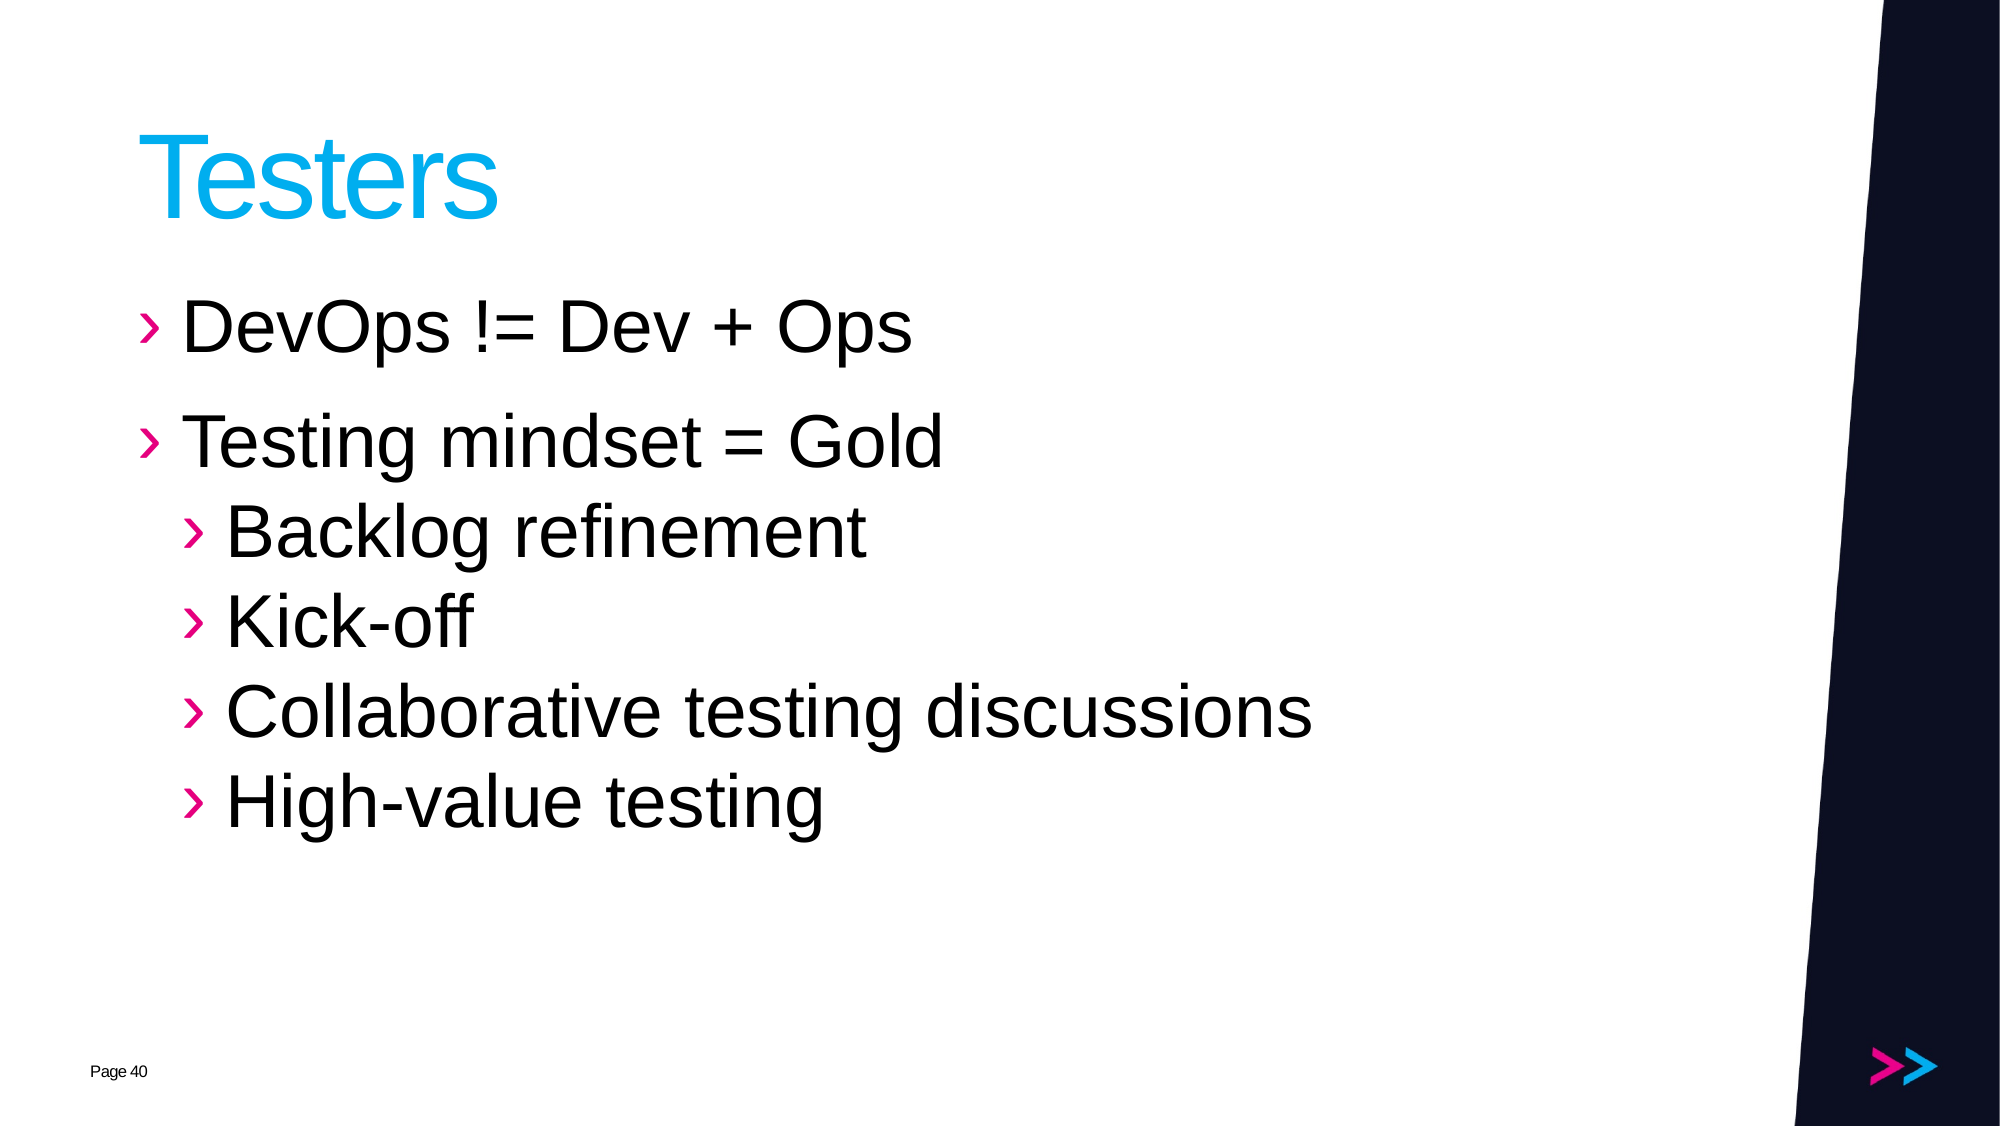

# Testers
DevOps != Dev + Ops
Testing mindset = Gold
Backlog refinement
Kick-off
Collaborative testing discussions
High-value testing
40